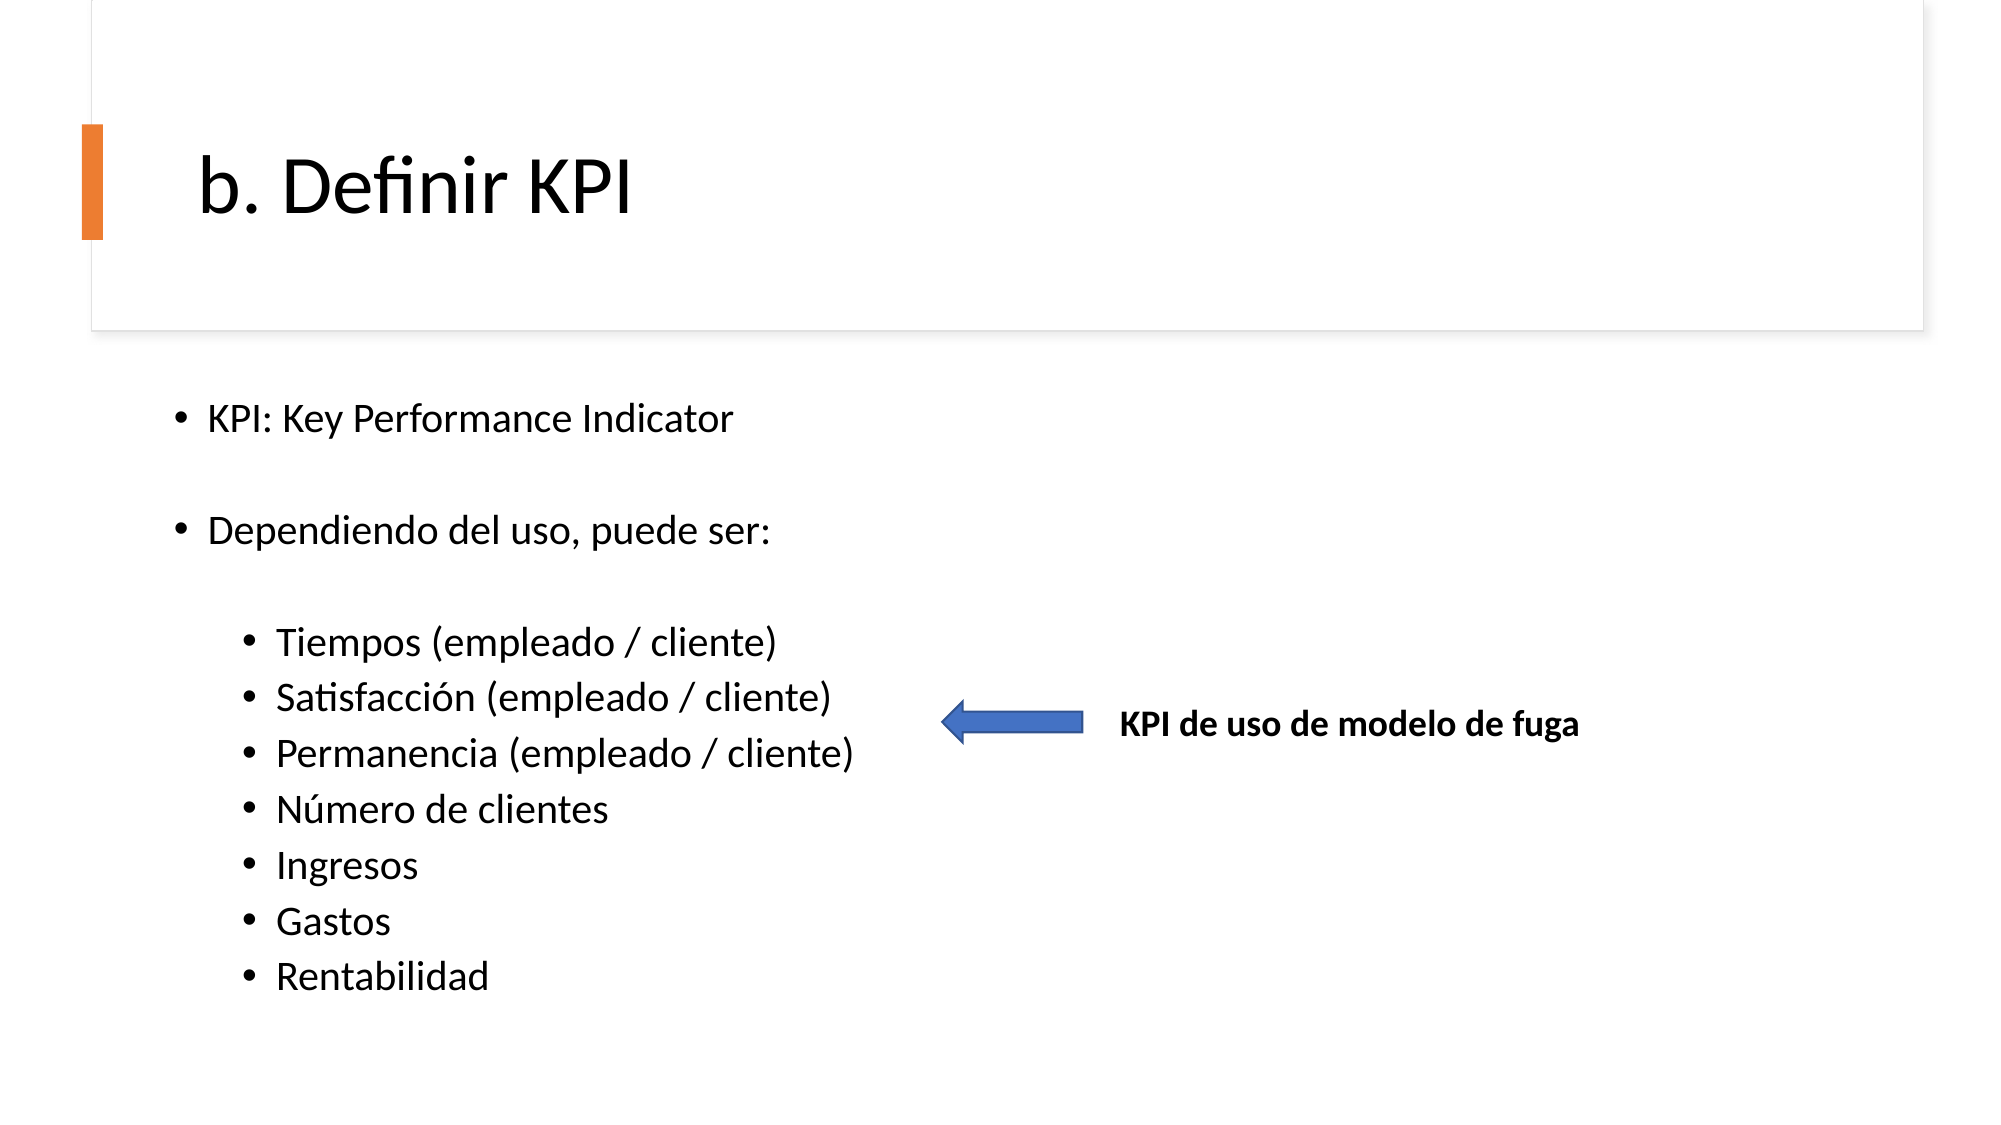

b. Definir KPI

KPI: Key Performance Indicator

Dependiendo del uso, puede ser:

Tiempos (empleado / cliente)
Satisfacción (empleado / cliente)
Permanencia (empleado / cliente)
Número de clientes
Ingresos
Gastos
Rentabilidad

KPI de uso de modelo de fuga